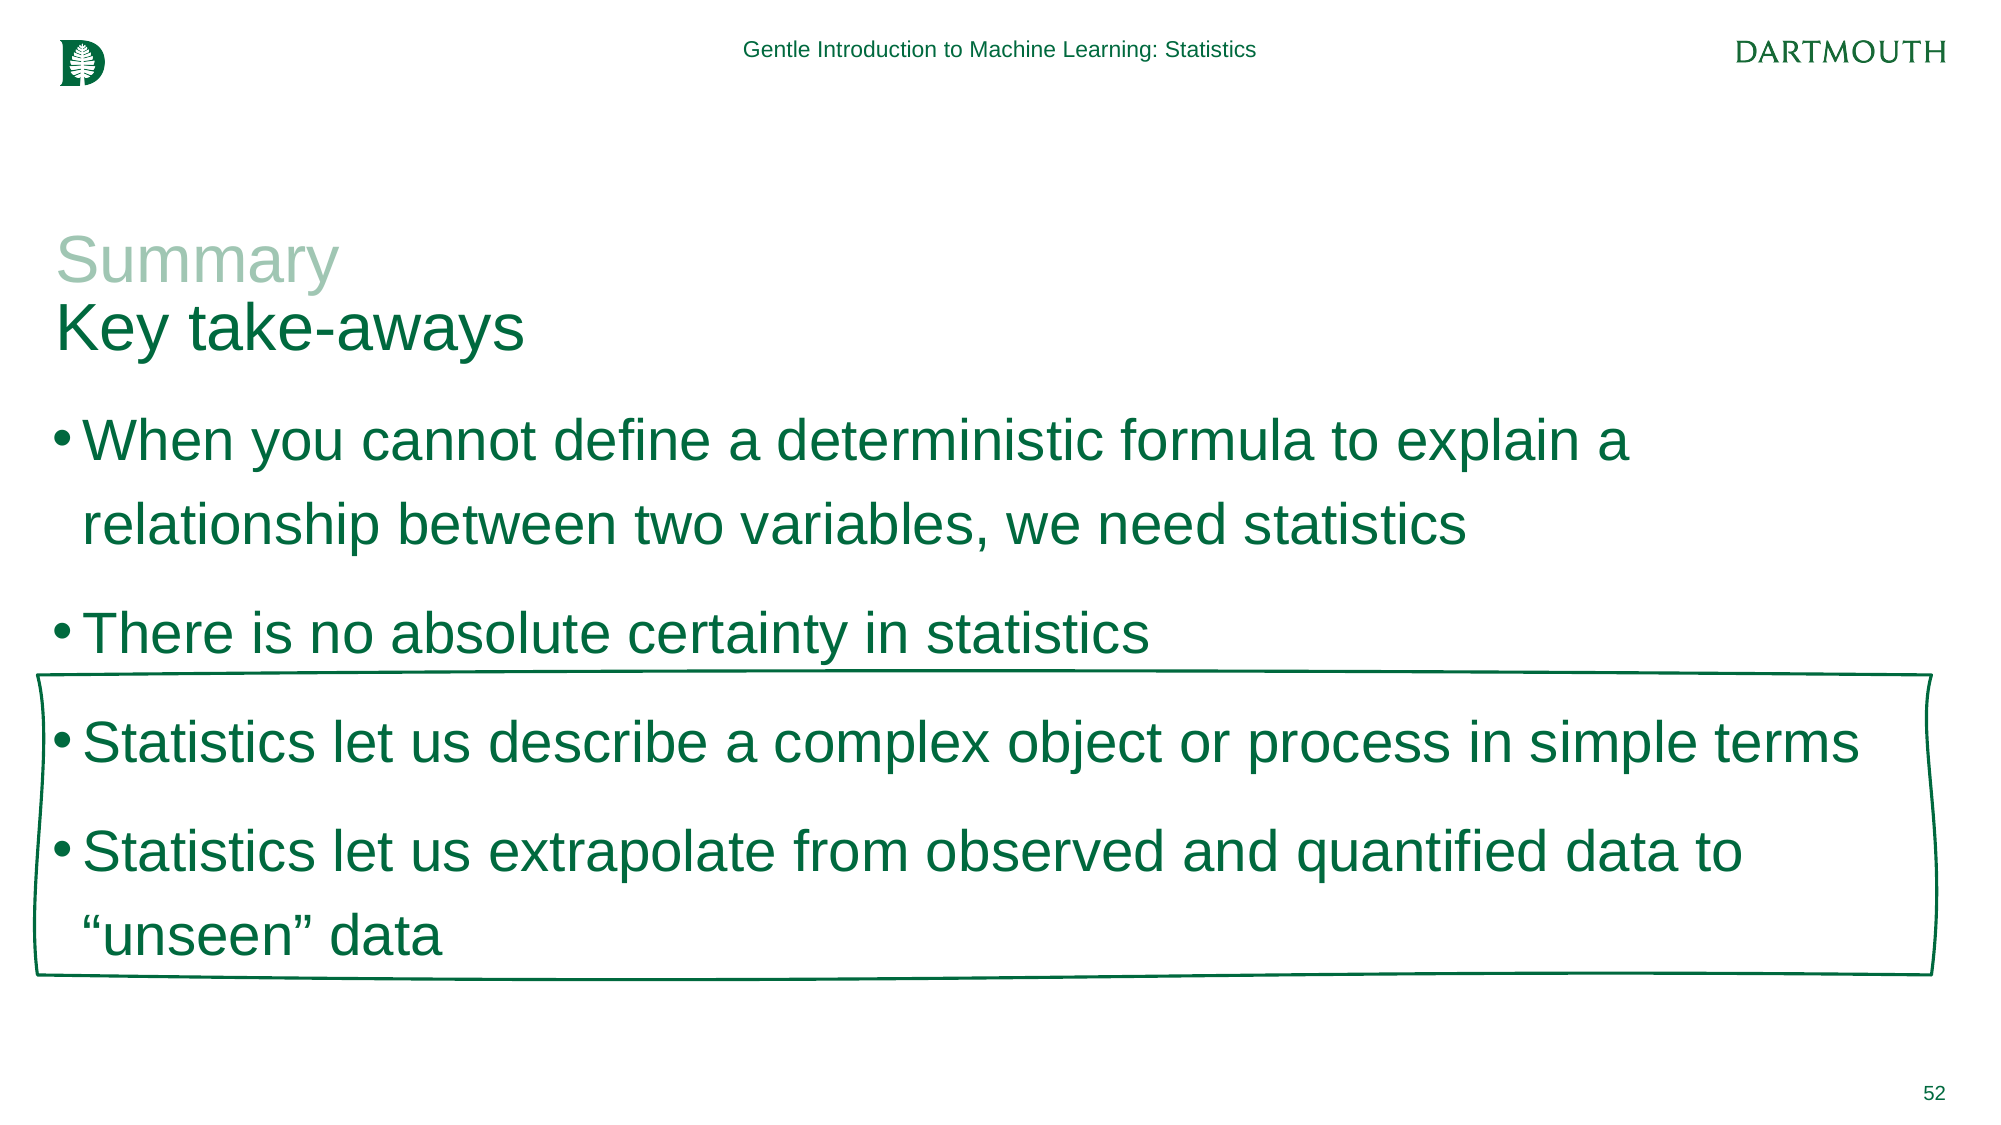

Gentle Introduction to Machine Learning: Statistics
# Summary Key take-aways
When you cannot define a deterministic formula to explain a relationship between two variables, we need statistics
There is no absolute certainty in statistics
Statistics let us describe a complex object or process in simple terms
Statistics let us extrapolate from observed and quantified data to “unseen” data

52